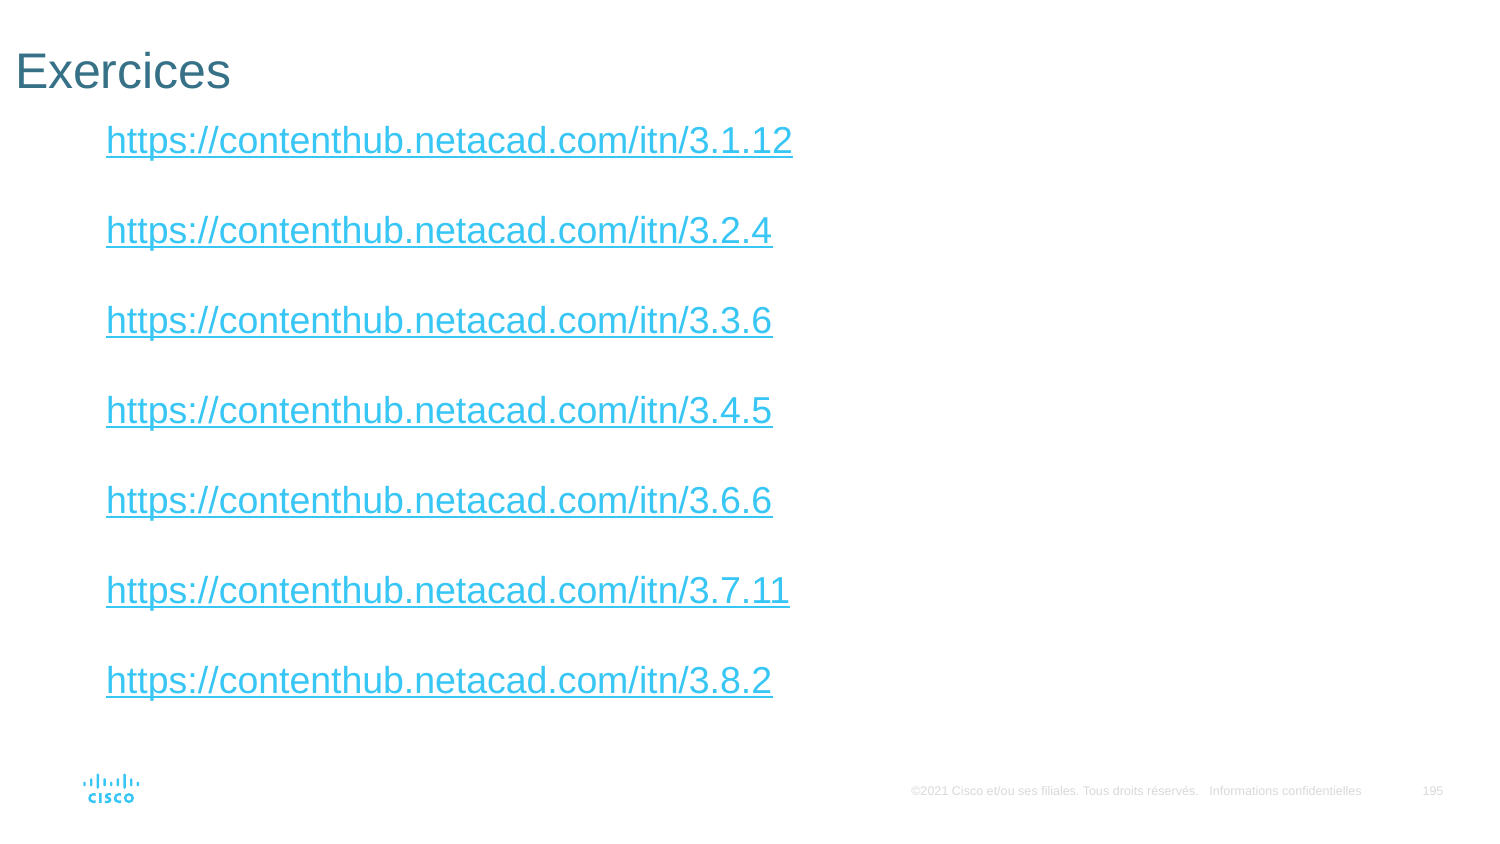

# Exercices
https://contenthub.netacad.com/itn/3.1.12

https://contenthub.netacad.com/itn/3.2.4

https://contenthub.netacad.com/itn/3.3.6

https://contenthub.netacad.com/itn/3.4.5

https://contenthub.netacad.com/itn/3.6.6

https://contenthub.netacad.com/itn/3.7.11

https://contenthub.netacad.com/itn/3.8.2